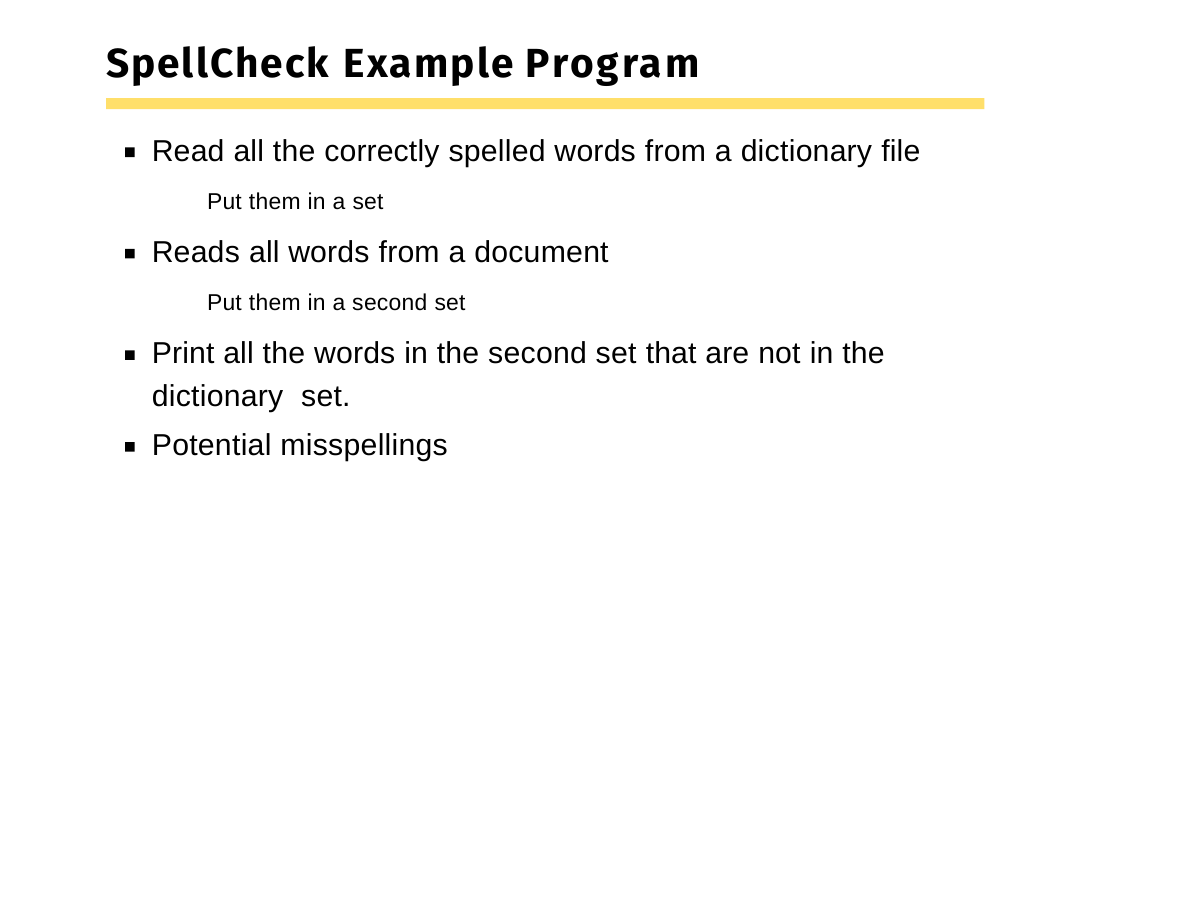

# SpellCheck Example Program

Read all the correctly spelled words from a dictionary file
Put them in a set
Reads all words from a document
Put them in a second set
Print all the words in the second set that are not in the dictionary  set.
Potential misspellings